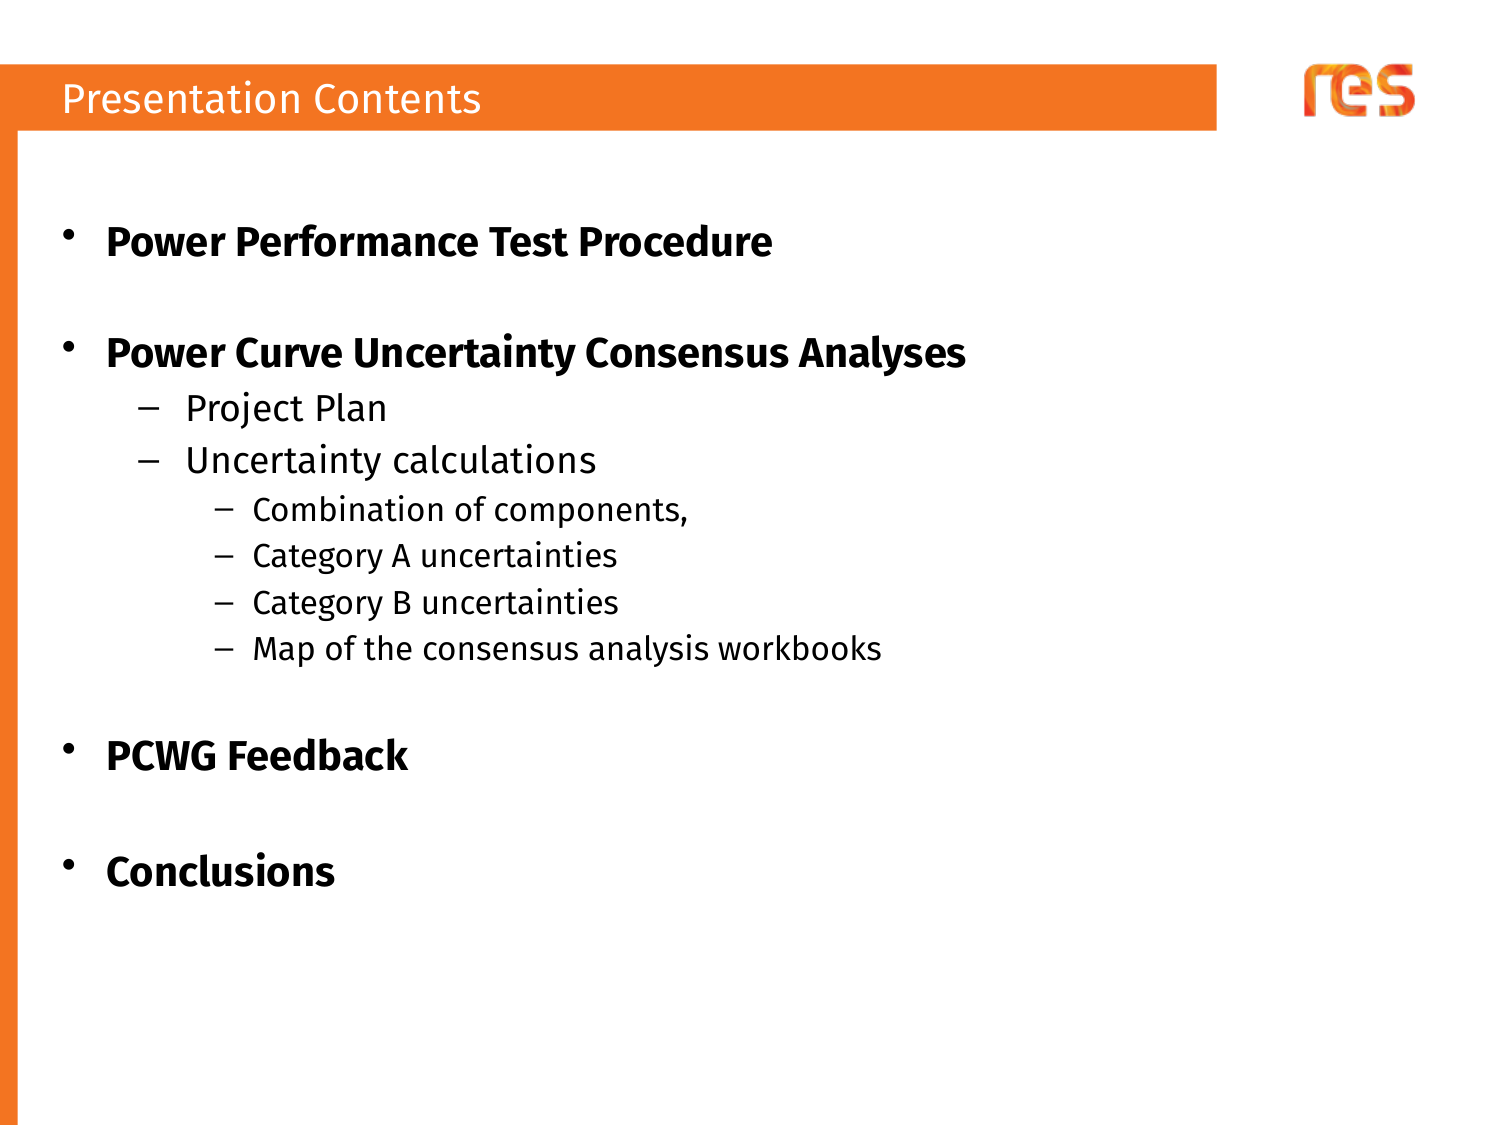

# Presentation Contents
Power Performance Test Procedure

Power Curve Uncertainty Consensus Analyses
Project Plan
Uncertainty calculations
Combination of components,
Category A uncertainties
Category B uncertainties
Map of the consensus analysis workbooks

PCWG Feedback

Conclusions